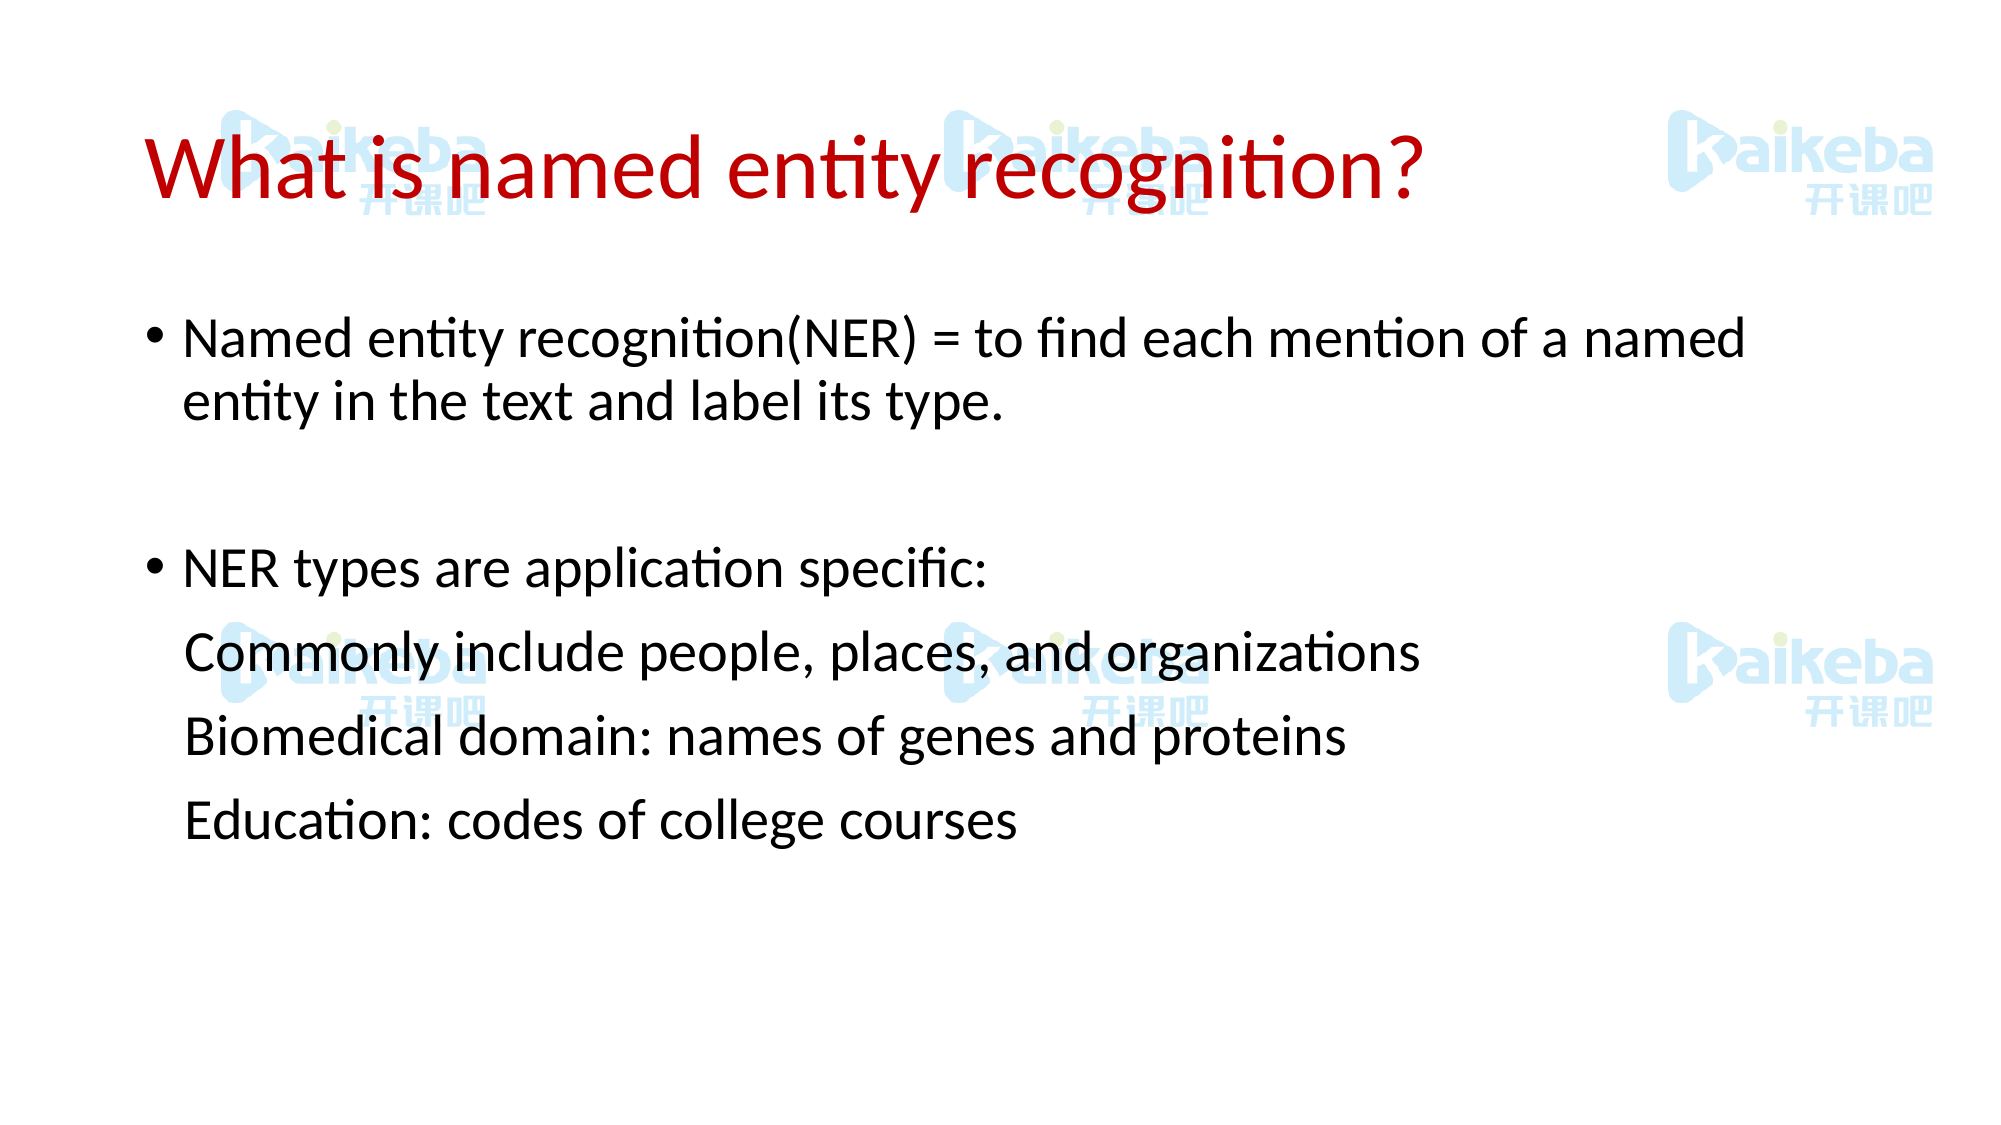

# What is named entity recognition?
Named entity recognition(NER) = to find each mention of a named entity in the text and label its type.

NER types are application specific:
   Commonly include people, places, and organizations
   Biomedical domain: names of genes and proteins
   Education: codes of college courses